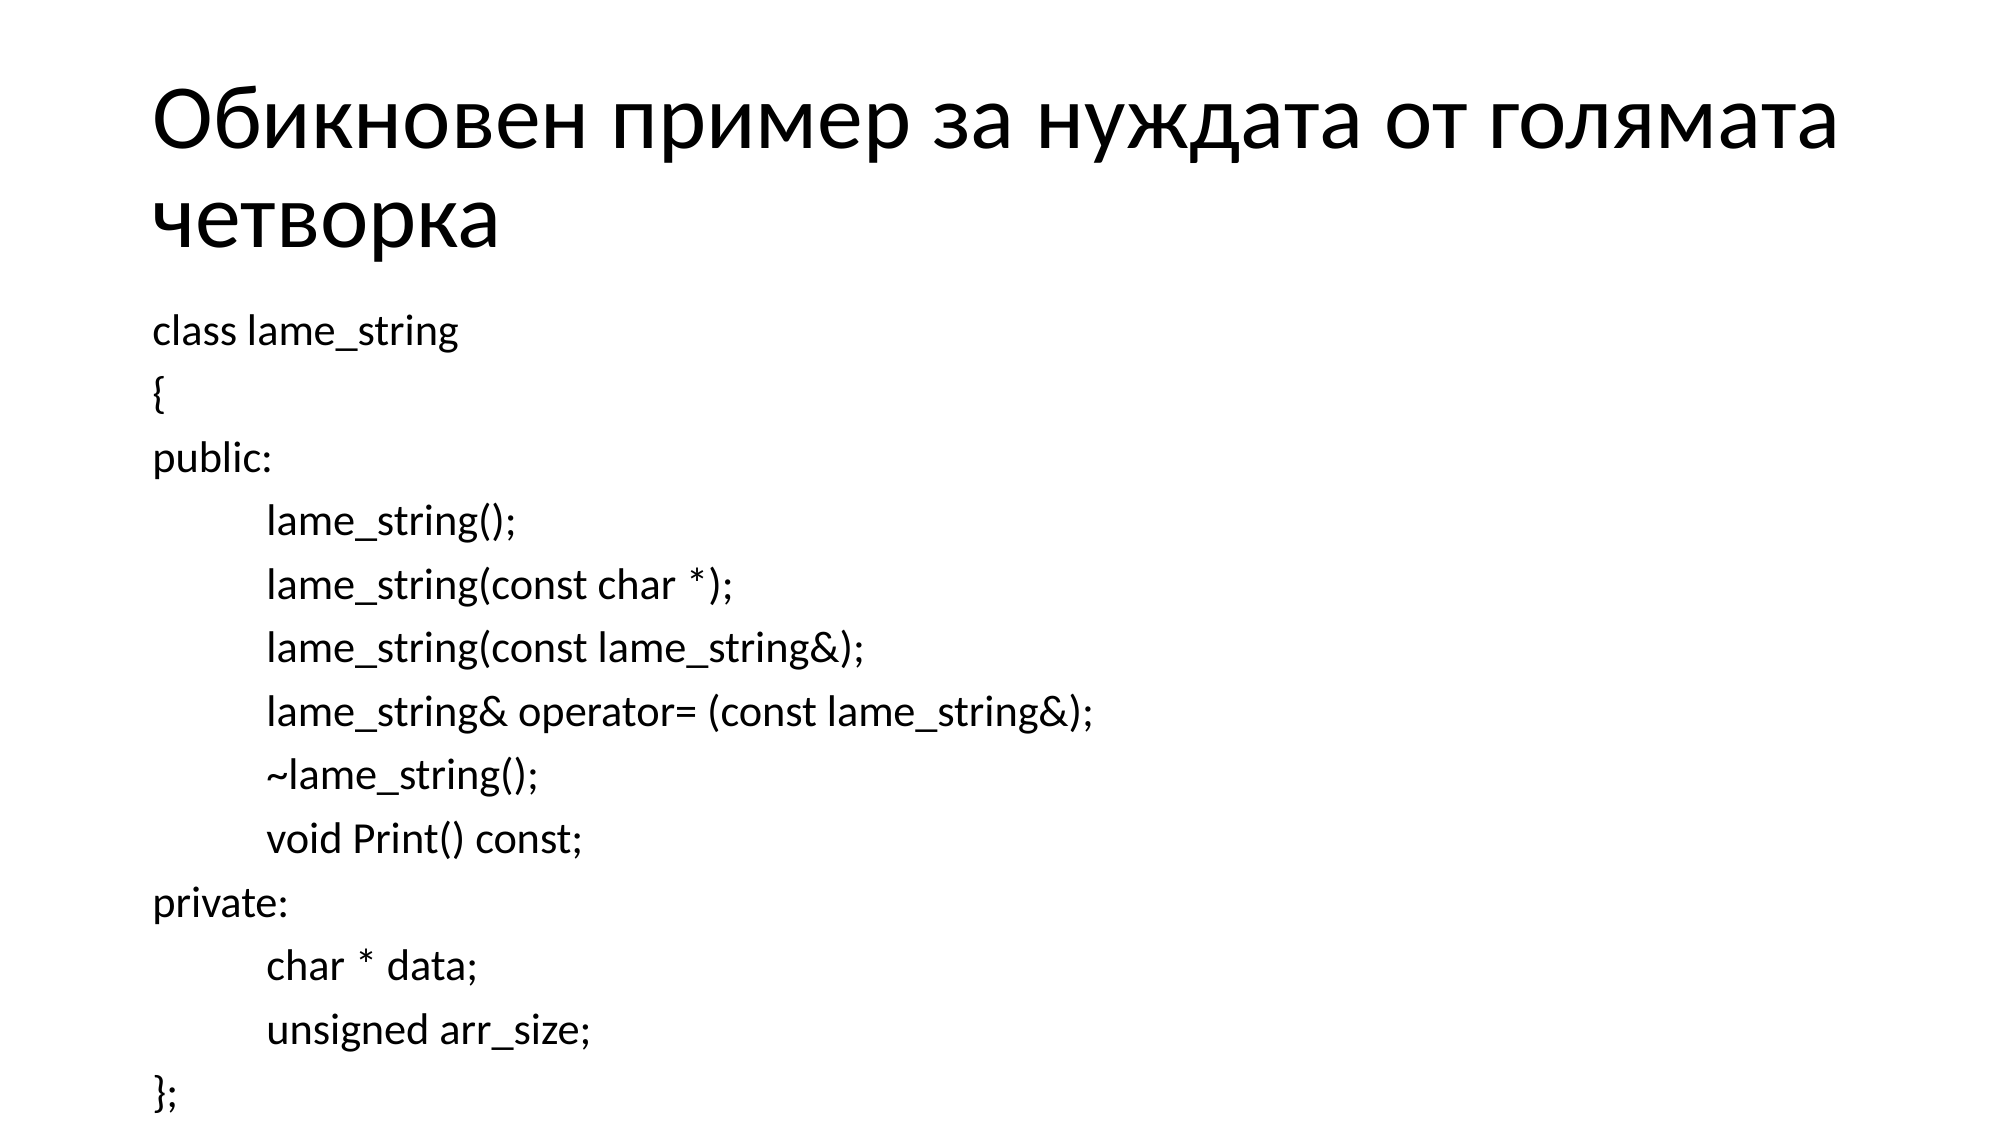

# Обикновен пример за нуждата от голямата четворка
class lame_string
{
public:
	lame_string();
	lame_string(const char *);
	lame_string(const lame_string&);
	lame_string& operator= (const lame_string&);
	~lame_string();
	void Print() const;
private:
	char * data;
	unsigned arr_size;
};